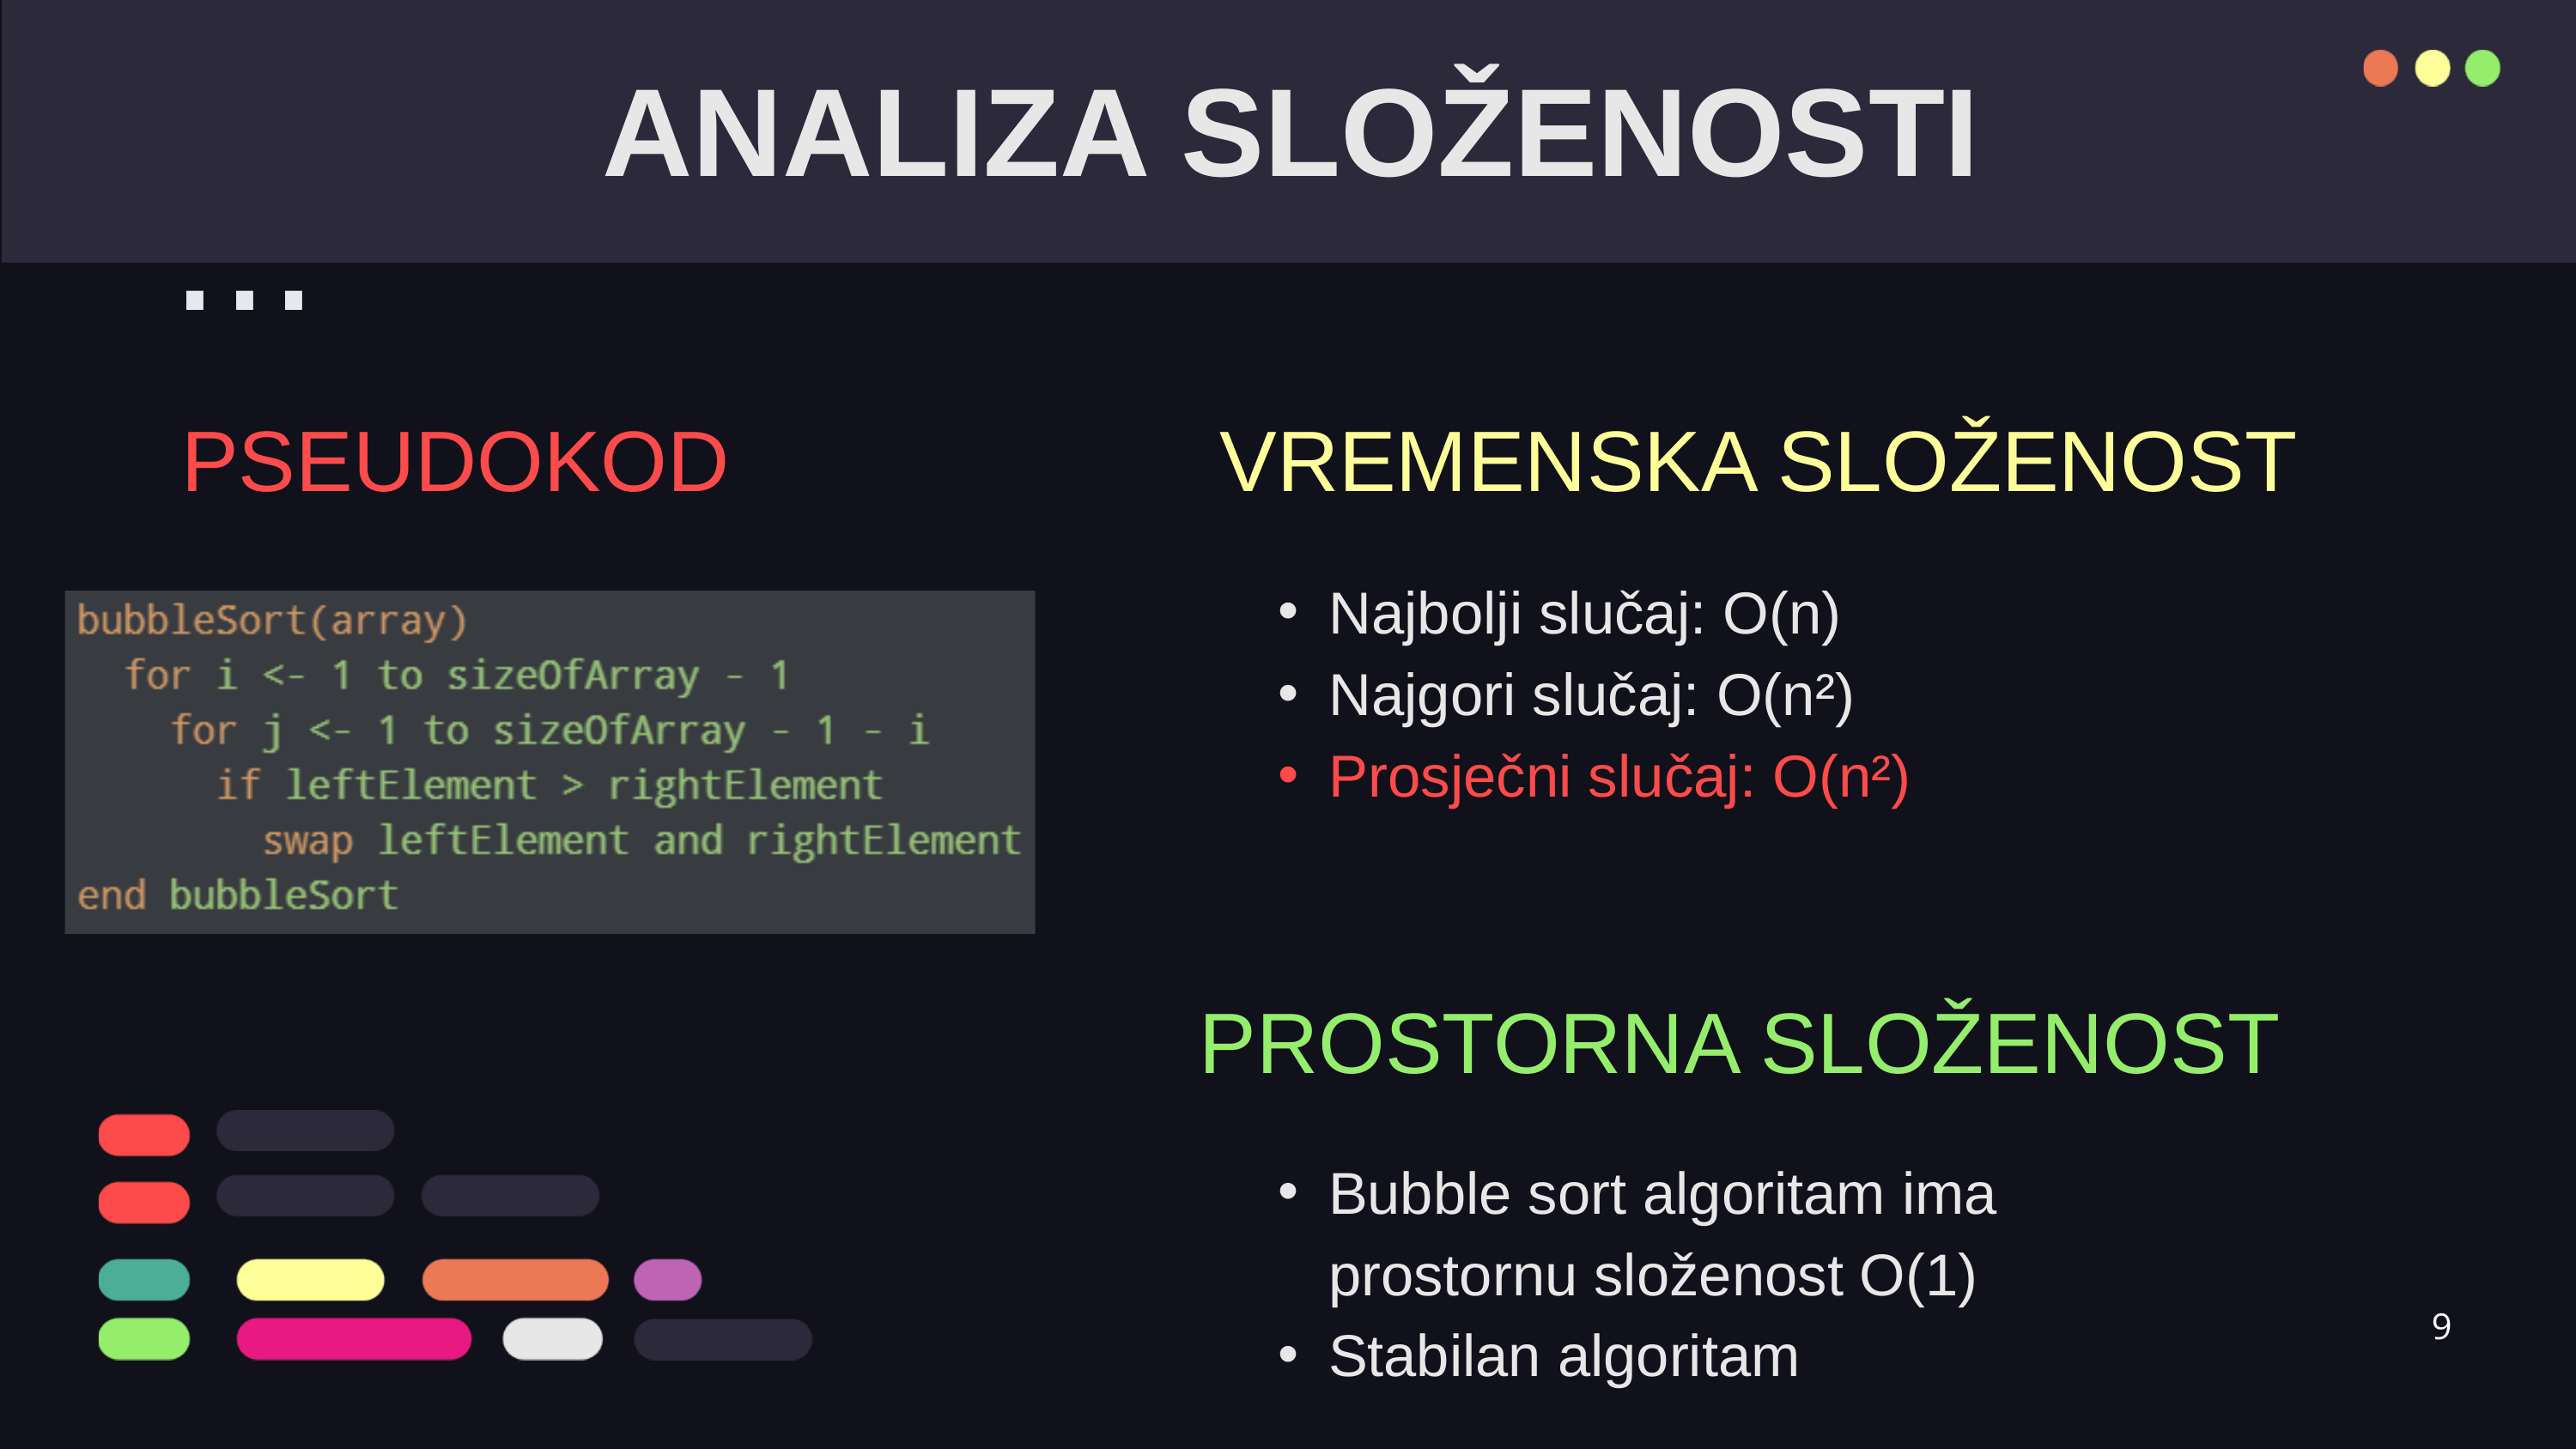

ANALIZA SLOŽENOSTI
...
PSEUDOKOD
VREMENSKA SLOŽENOST
Najbolji slučaj: O(n)
Najgori slučaj: O(n²)
Prosječni slučaj: O(n²)

PROSTORNA SLOŽENOST

Bubble sort algoritam ima prostornu složenost O(1)
Stabilan algoritam
9